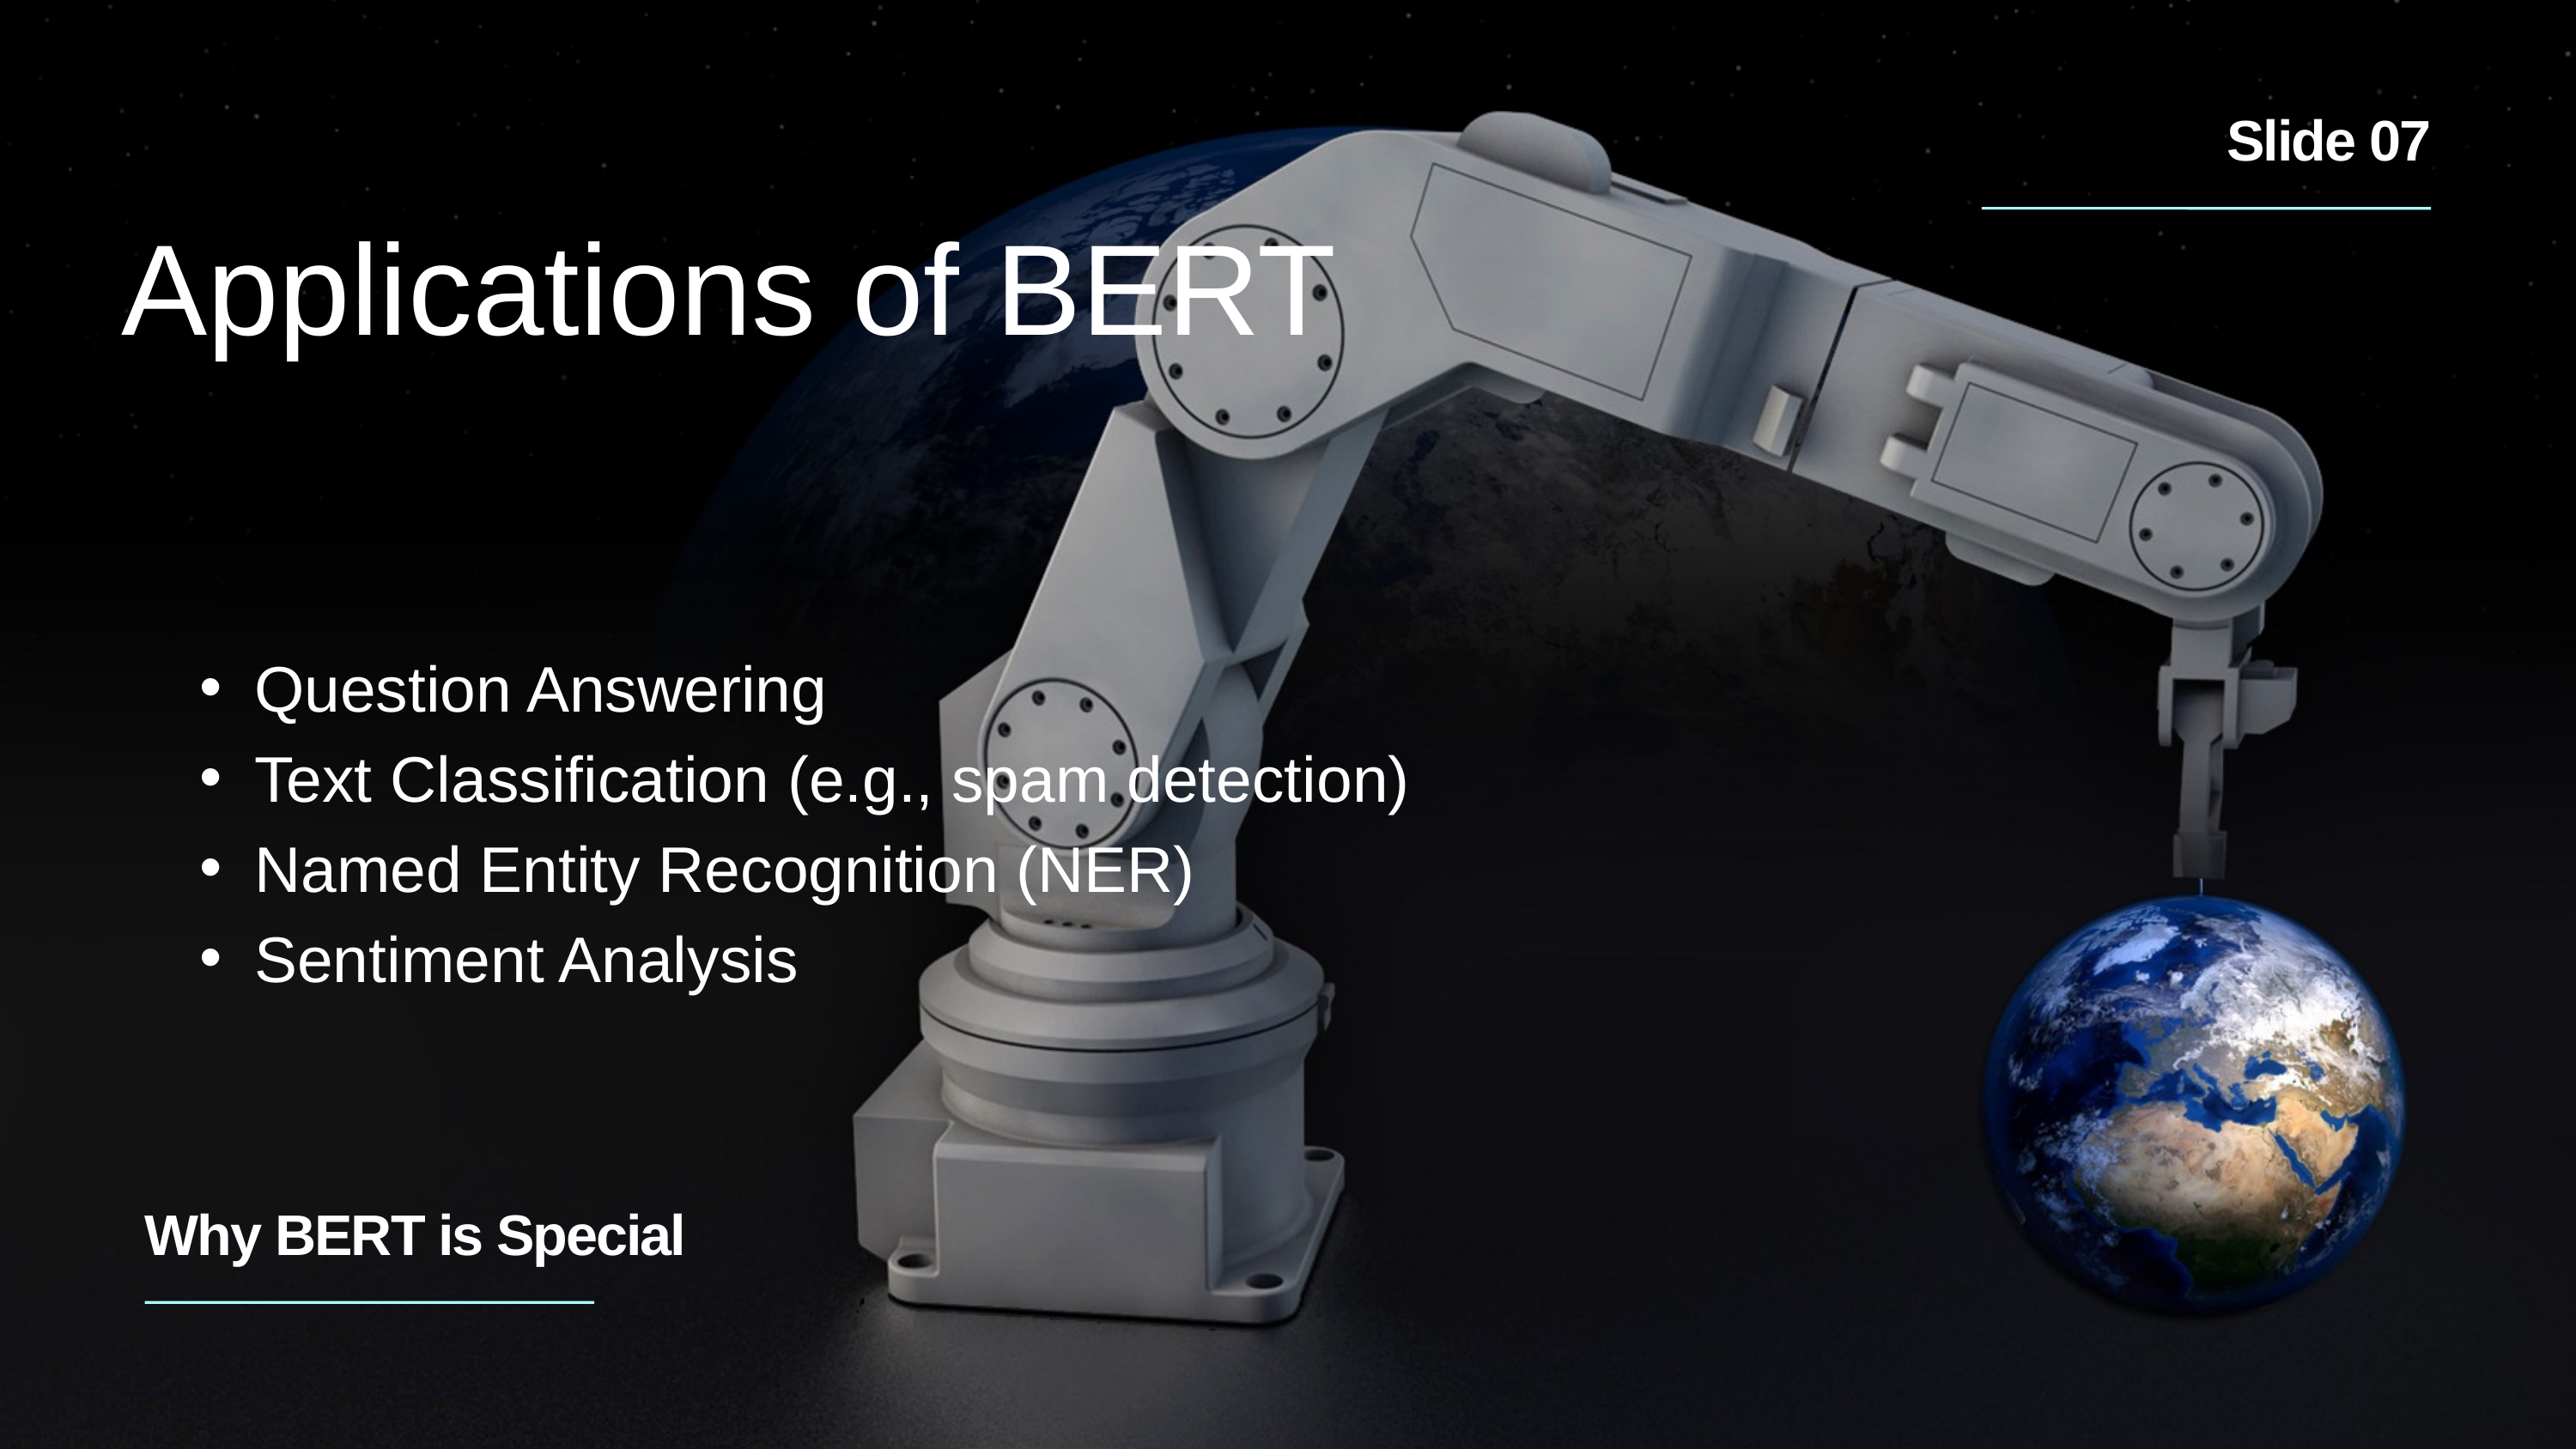

Slide 07

Applications of BERT

Question Answering
Text Classification (e.g., spam detection)
Named Entity Recognition (NER)
Sentiment Analysis

Why BERT is Special